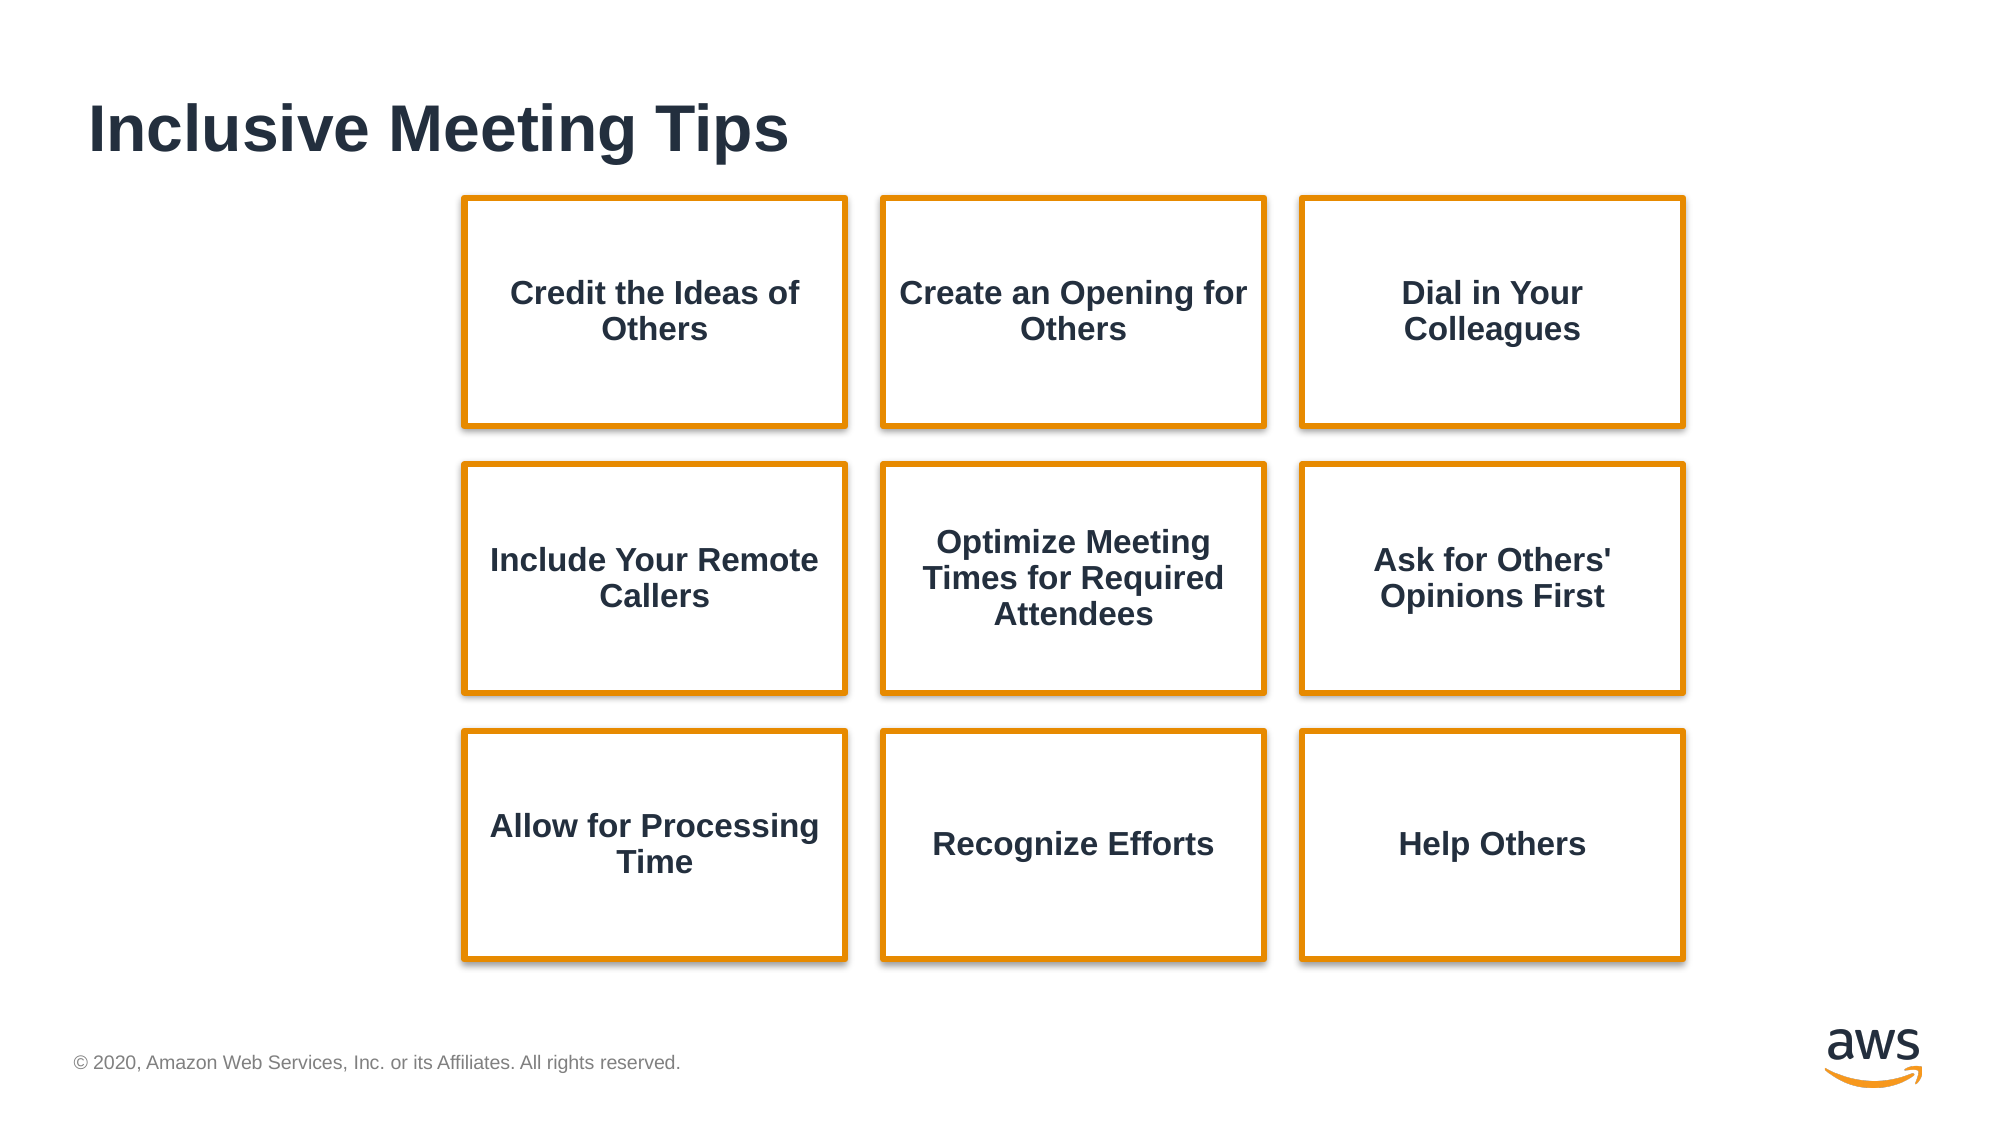

# Inclusive Meeting Tips
Credit the Ideas of Others
Create an Opening for Others
Dial in Your Colleagues
Include Your Remote Callers
Optimize Meeting Times for Required Attendees
Ask for Others' Opinions First
Allow for Processing Time
Recognize Efforts
Help Others